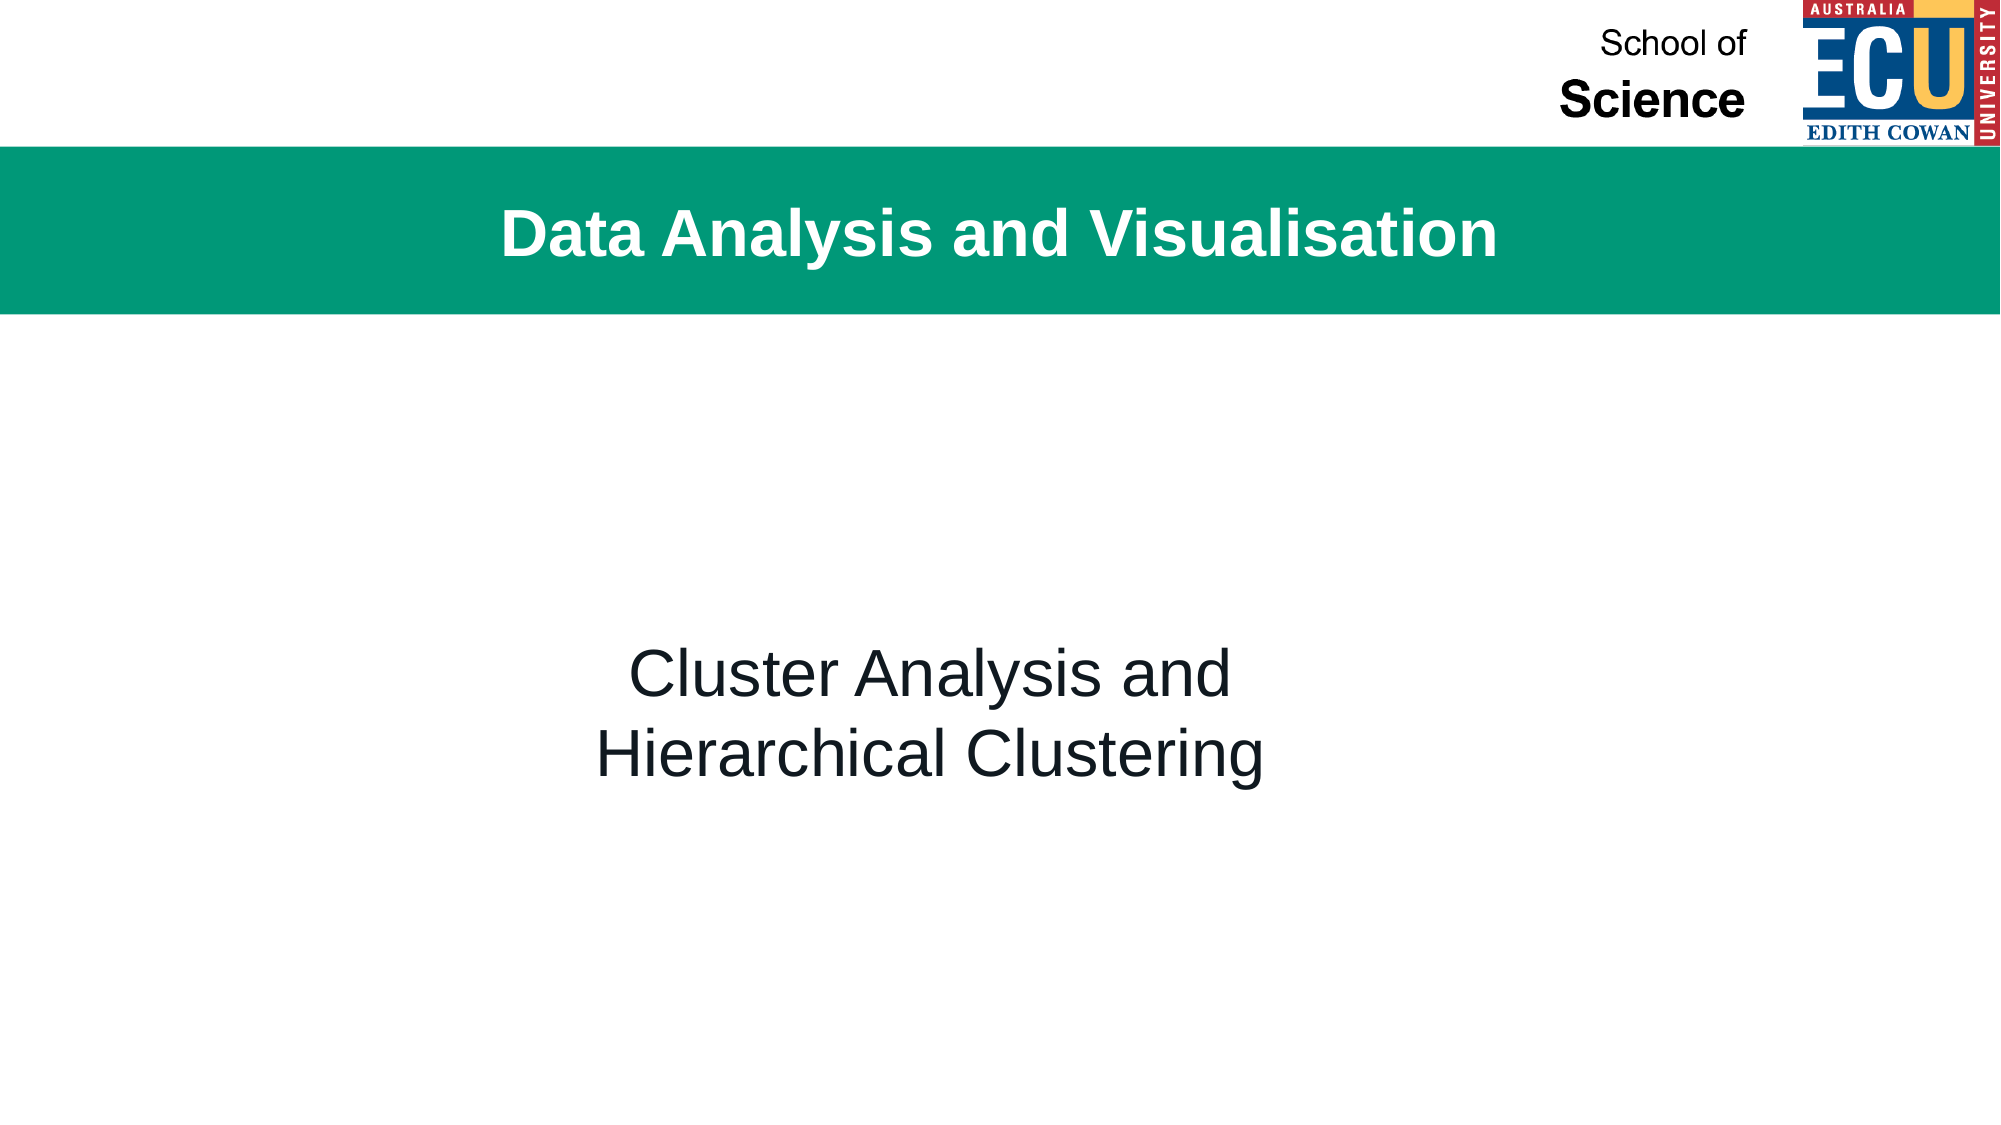

# Data Analysis and Visualisation
Cluster Analysis and Hierarchical Clustering